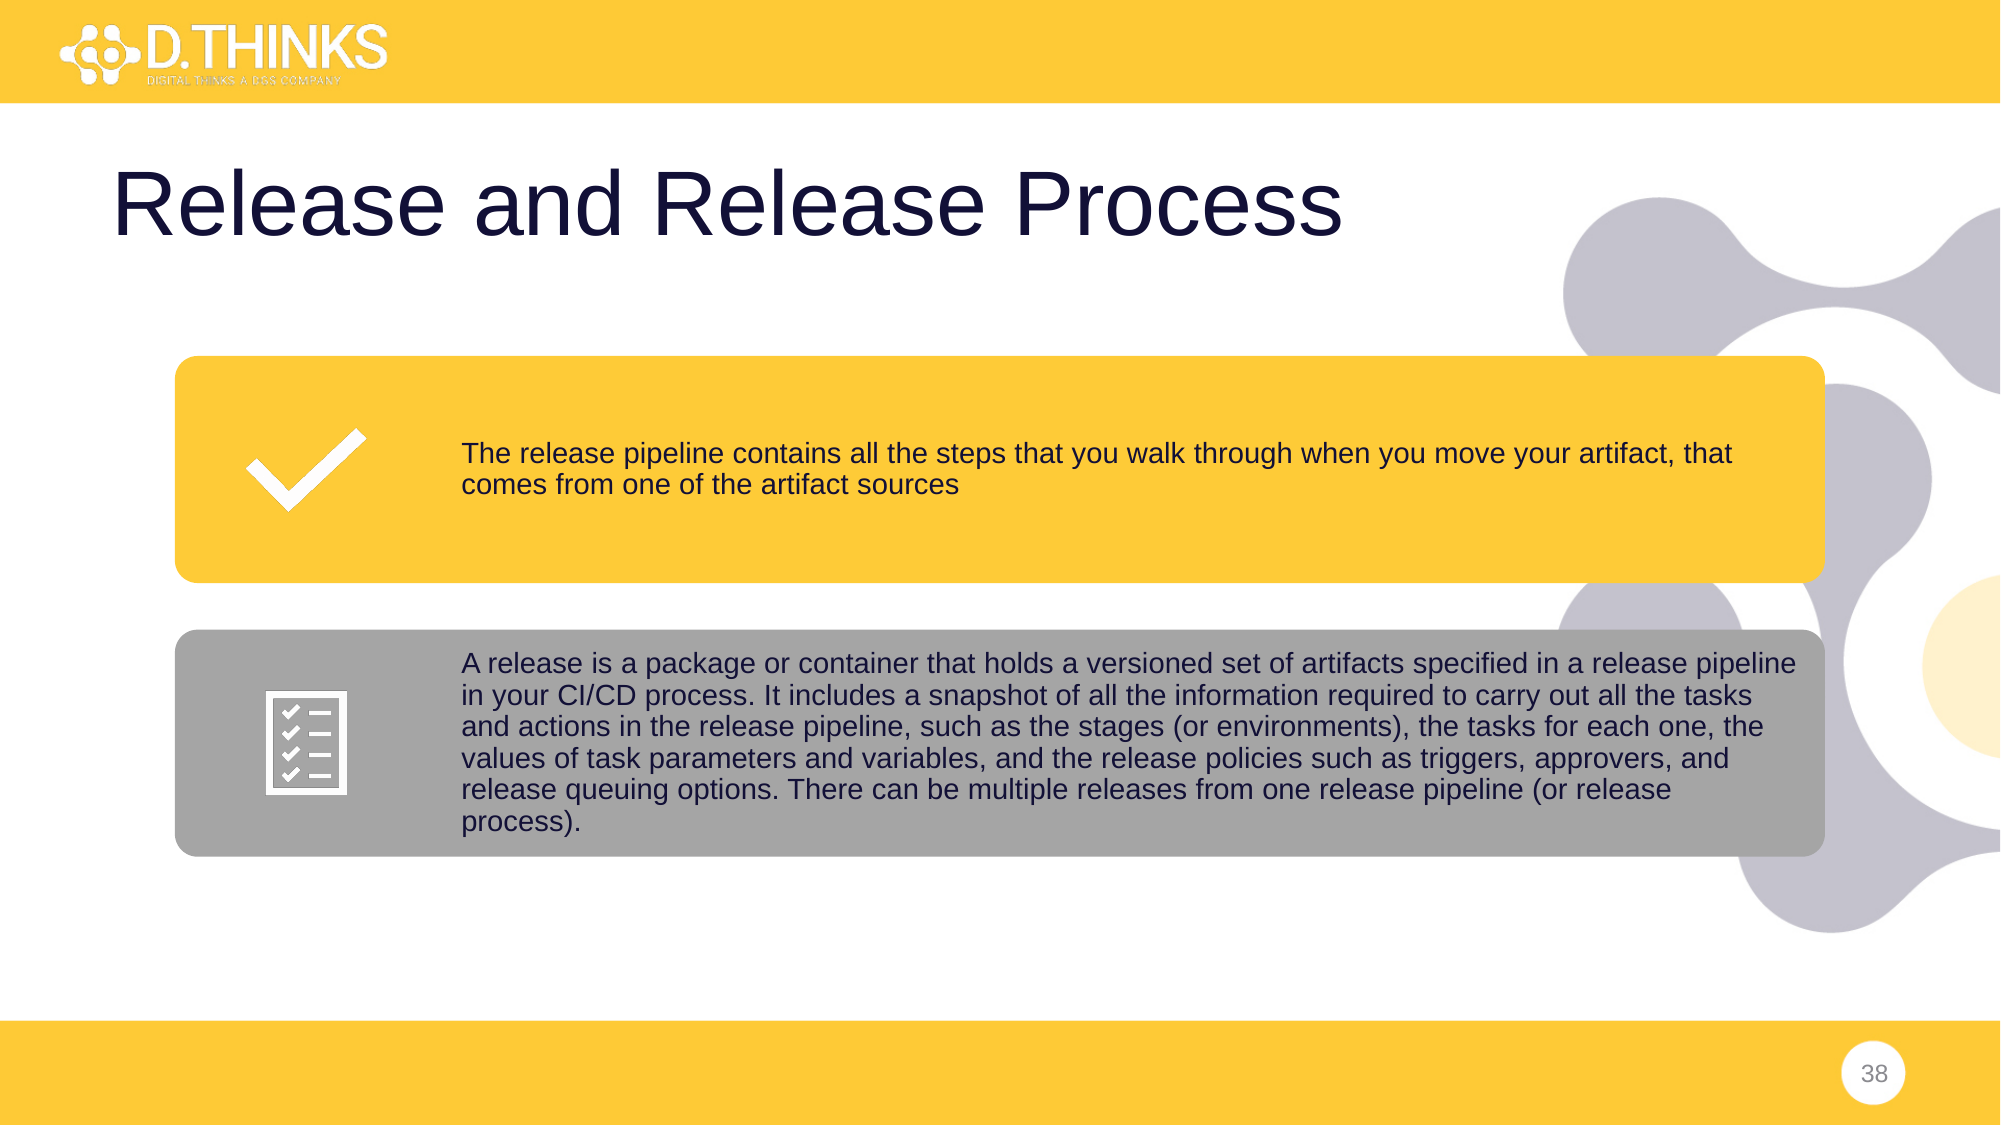

# Release and Release Process
The release pipeline contains all the steps that you walk through when you move your artifact, that comes from one of the artifact sources
A release is a package or container that holds a versioned set of artifacts specified in a release pipeline in your CI/CD process. It includes a snapshot of all the information required to carry out all the tasks and actions in the release pipeline, such as the stages (or environments), the tasks for each one, the values of task parameters and variables, and the release policies such as triggers, approvers, and release queuing options. There can be multiple releases from one release pipeline (or release process).

38